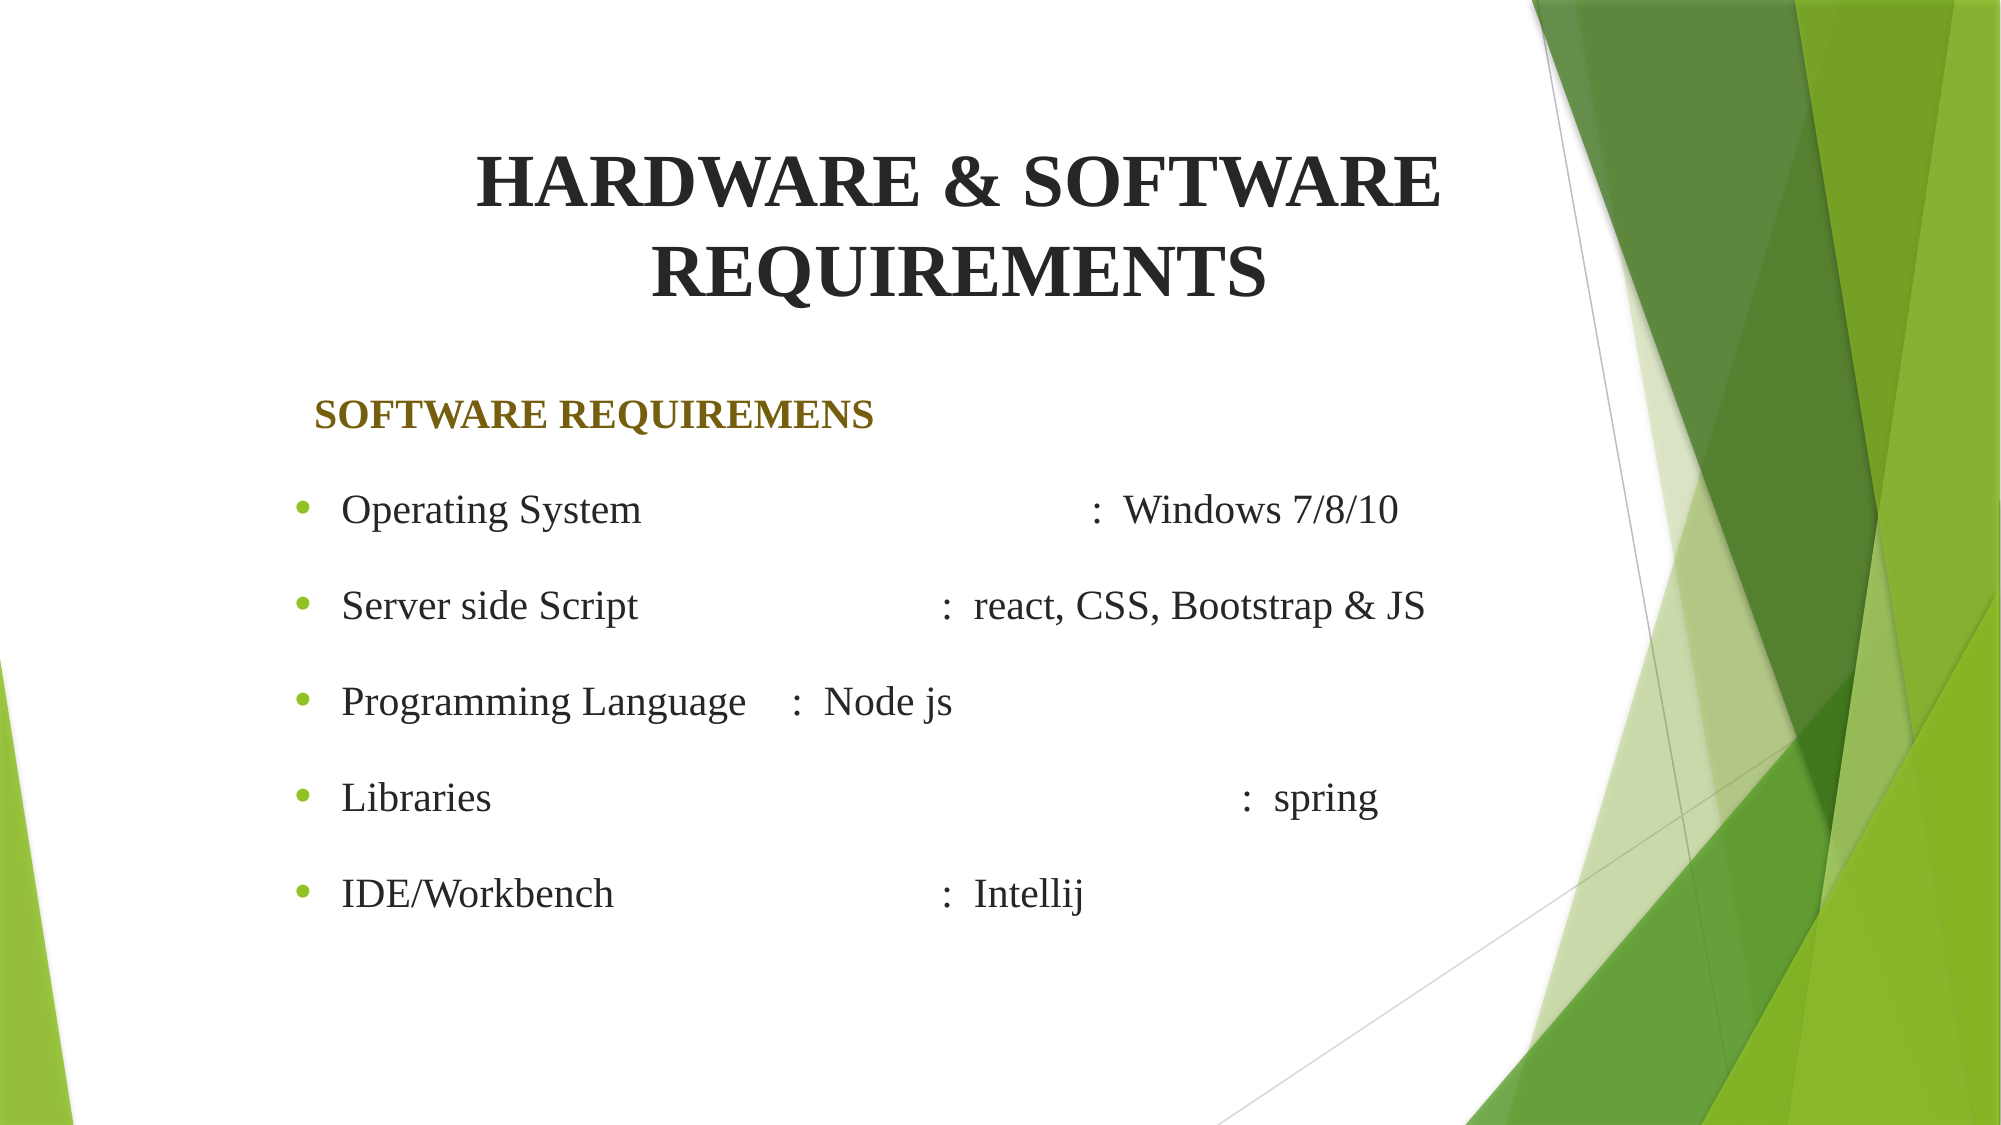

HARDWARE & SOFTWARE REQUIREMENTS
SOFTWARE REQUIREMENS
Operating System			:  Windows 7/8/10
Server side Script			:  react, CSS, Bootstrap & JS
Programming Language	:  Node js
Libraries					:  spring
IDE/Workbench			:  Intellij